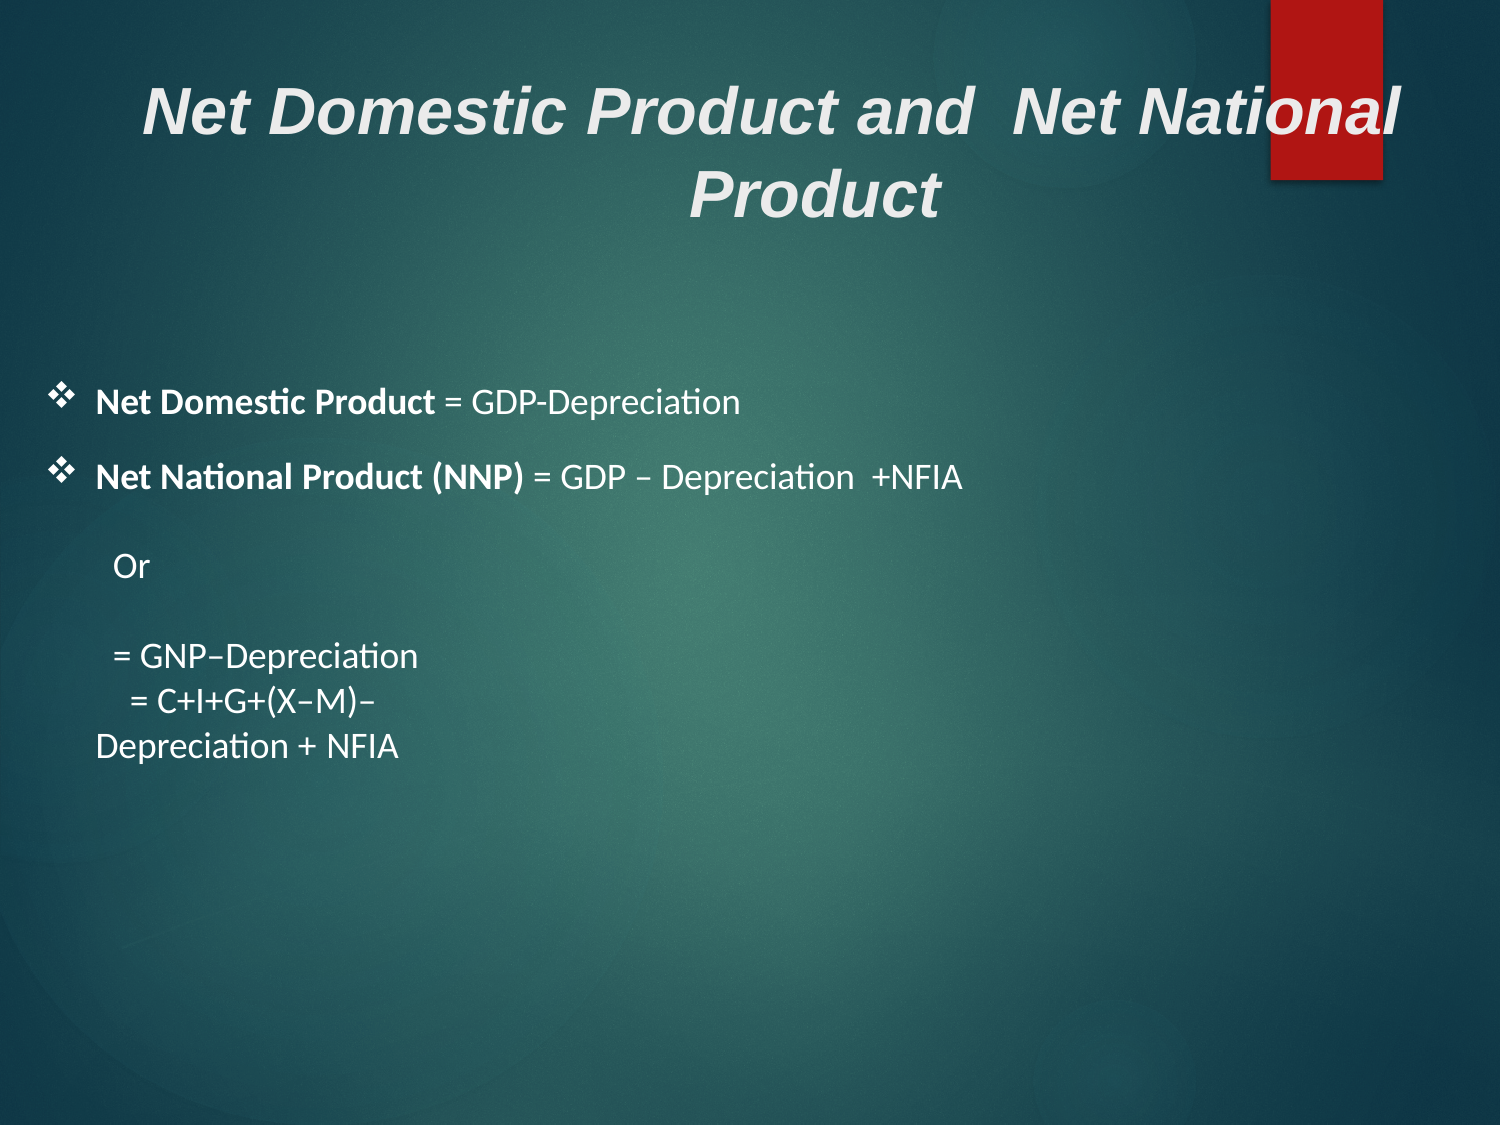

# Net Domestic Product and  Net National Product
Net Domestic Product = GDP-Depreciation
Net National Product (NNP) = GDP – Depreciation  +NFIA
Or
= GNP–Depreciation
  = C+I+G+(X–M)–Depreciation + NFIA